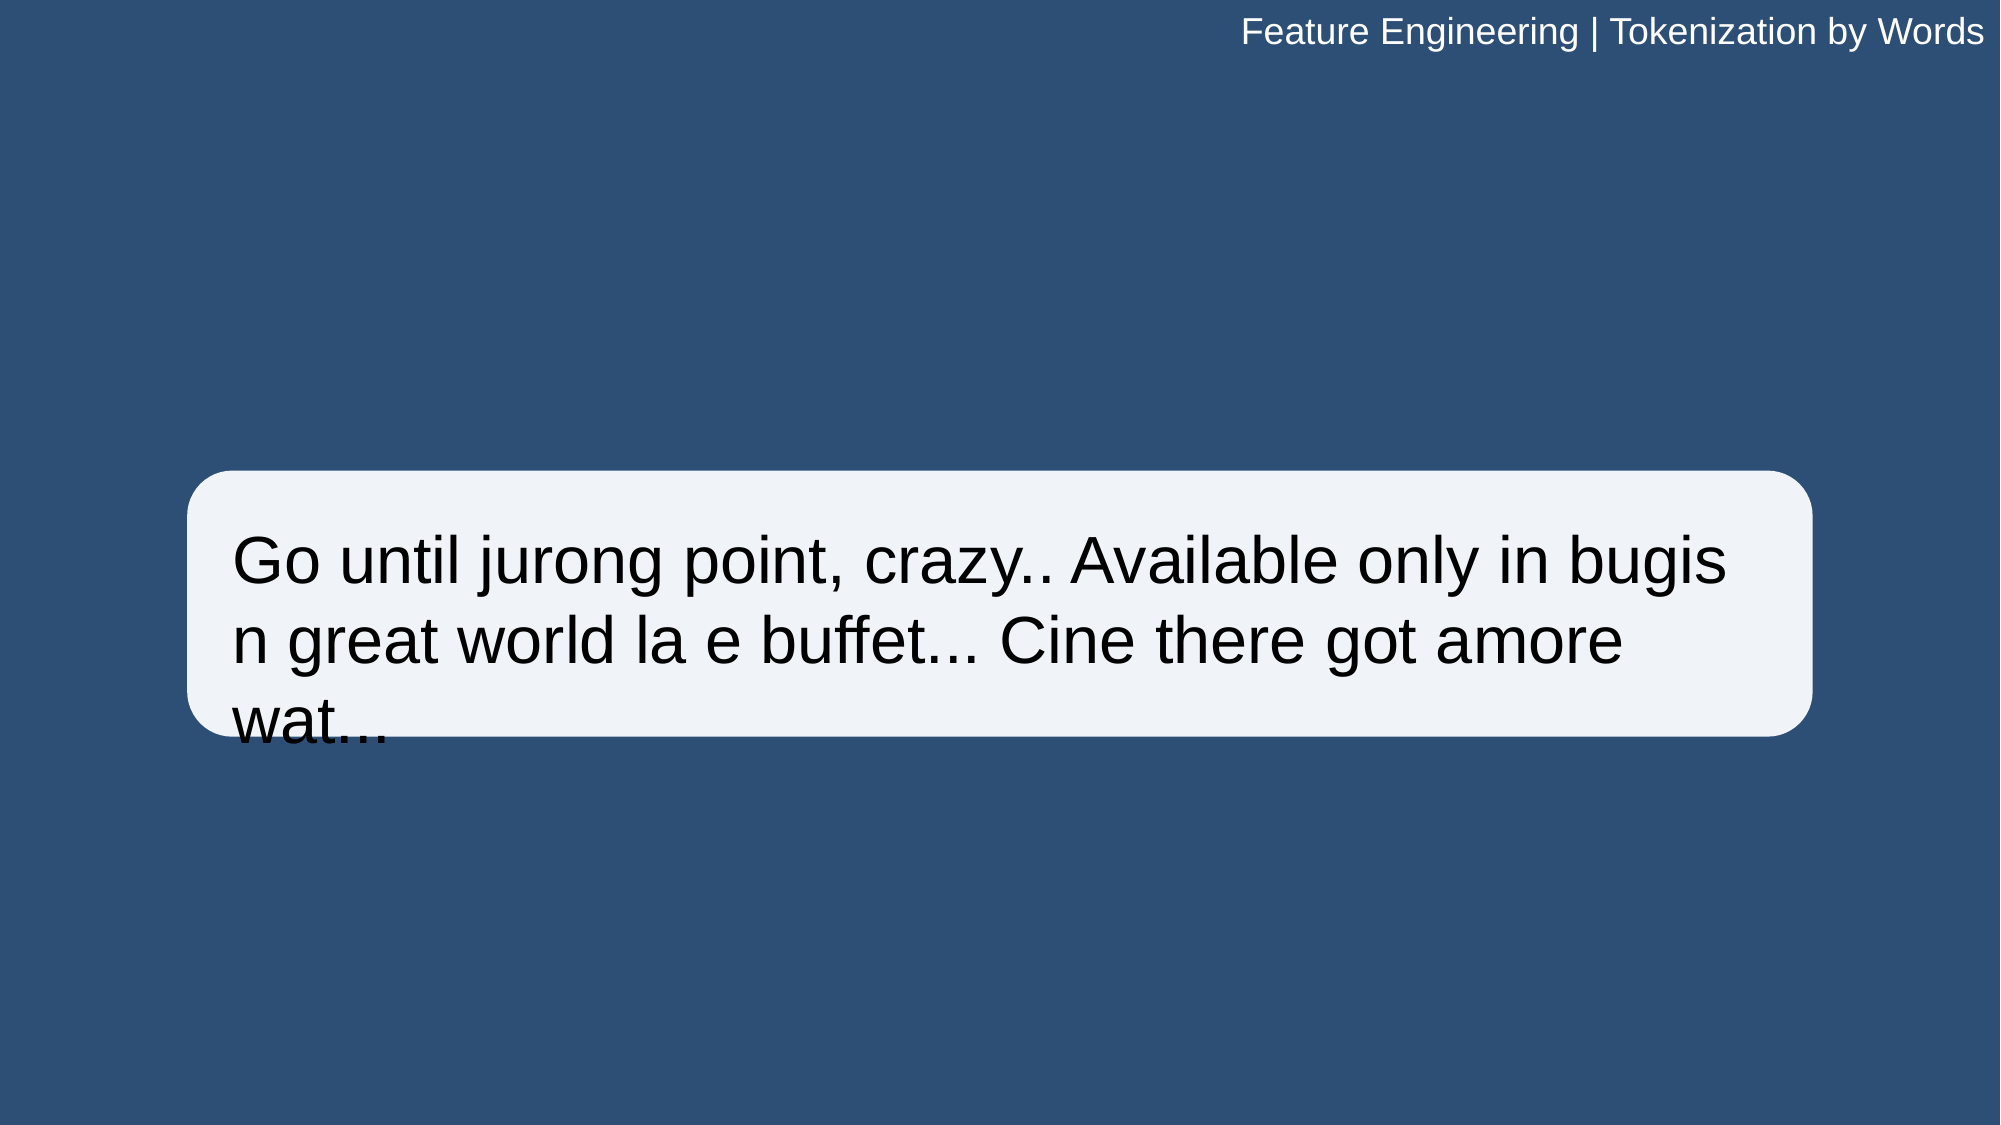

Feature Engineering | Tokenization by Words

Go until jurong point, crazy.. Available only in bugis n great world la e buffet... Cine there got amore wat...